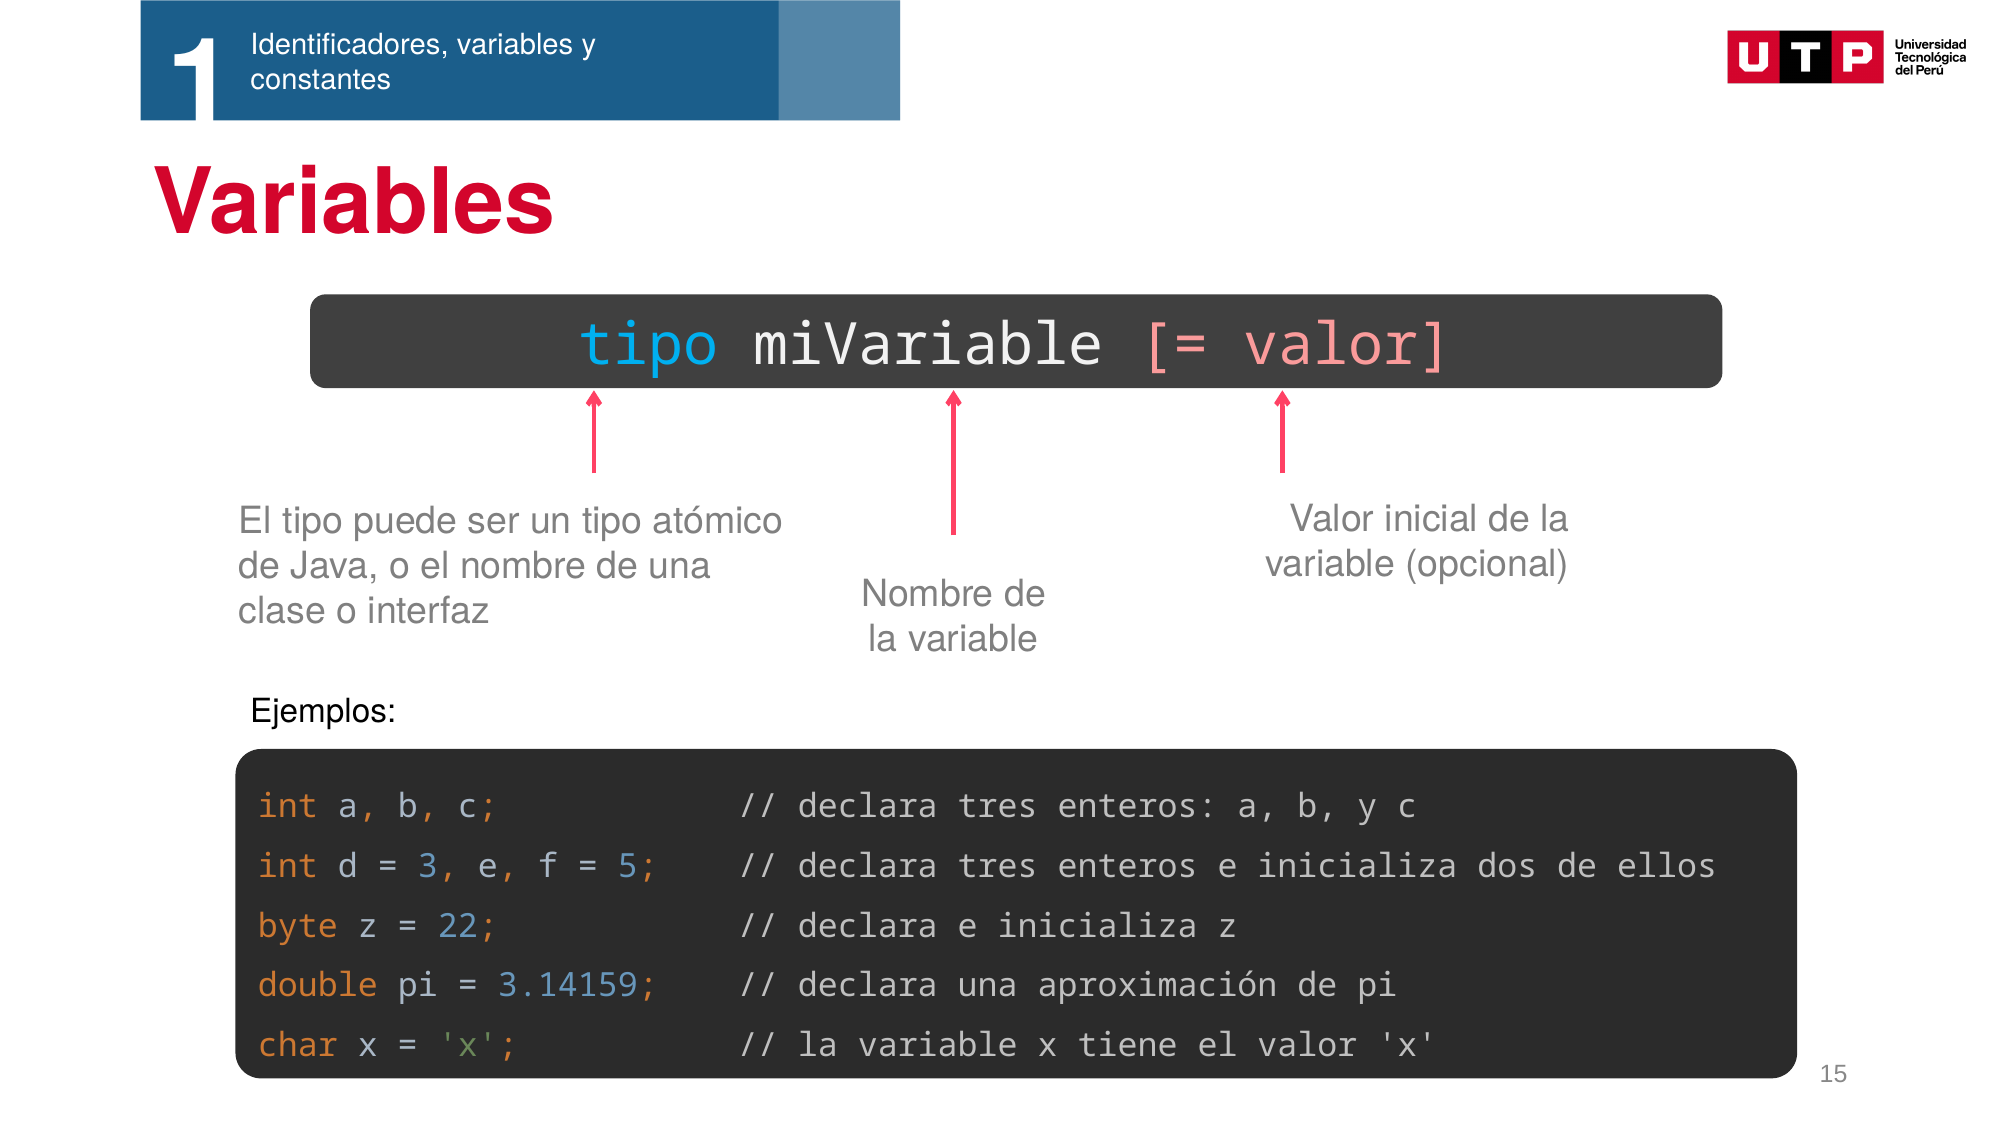

1

Identificadores, variables y constantes
# Variables
tipo miVariable [= valor]
Valor inicial de la variable (opcional)
El tipo puede ser un tipo atómico de Java, o el nombre de una clase o interfaz
Nombre de la variable
Ejemplos:
int a, b, c;            // declara tres enteros: a, b, y c
int d = 3, e, f = 5;    // declara tres enteros e inicializa dos de ellos
byte z = 22;            // declara e inicializa z
double pi = 3.14159;    // declara una aproximación de pi
char x = 'x';           // la variable x tiene el valor 'x'
15